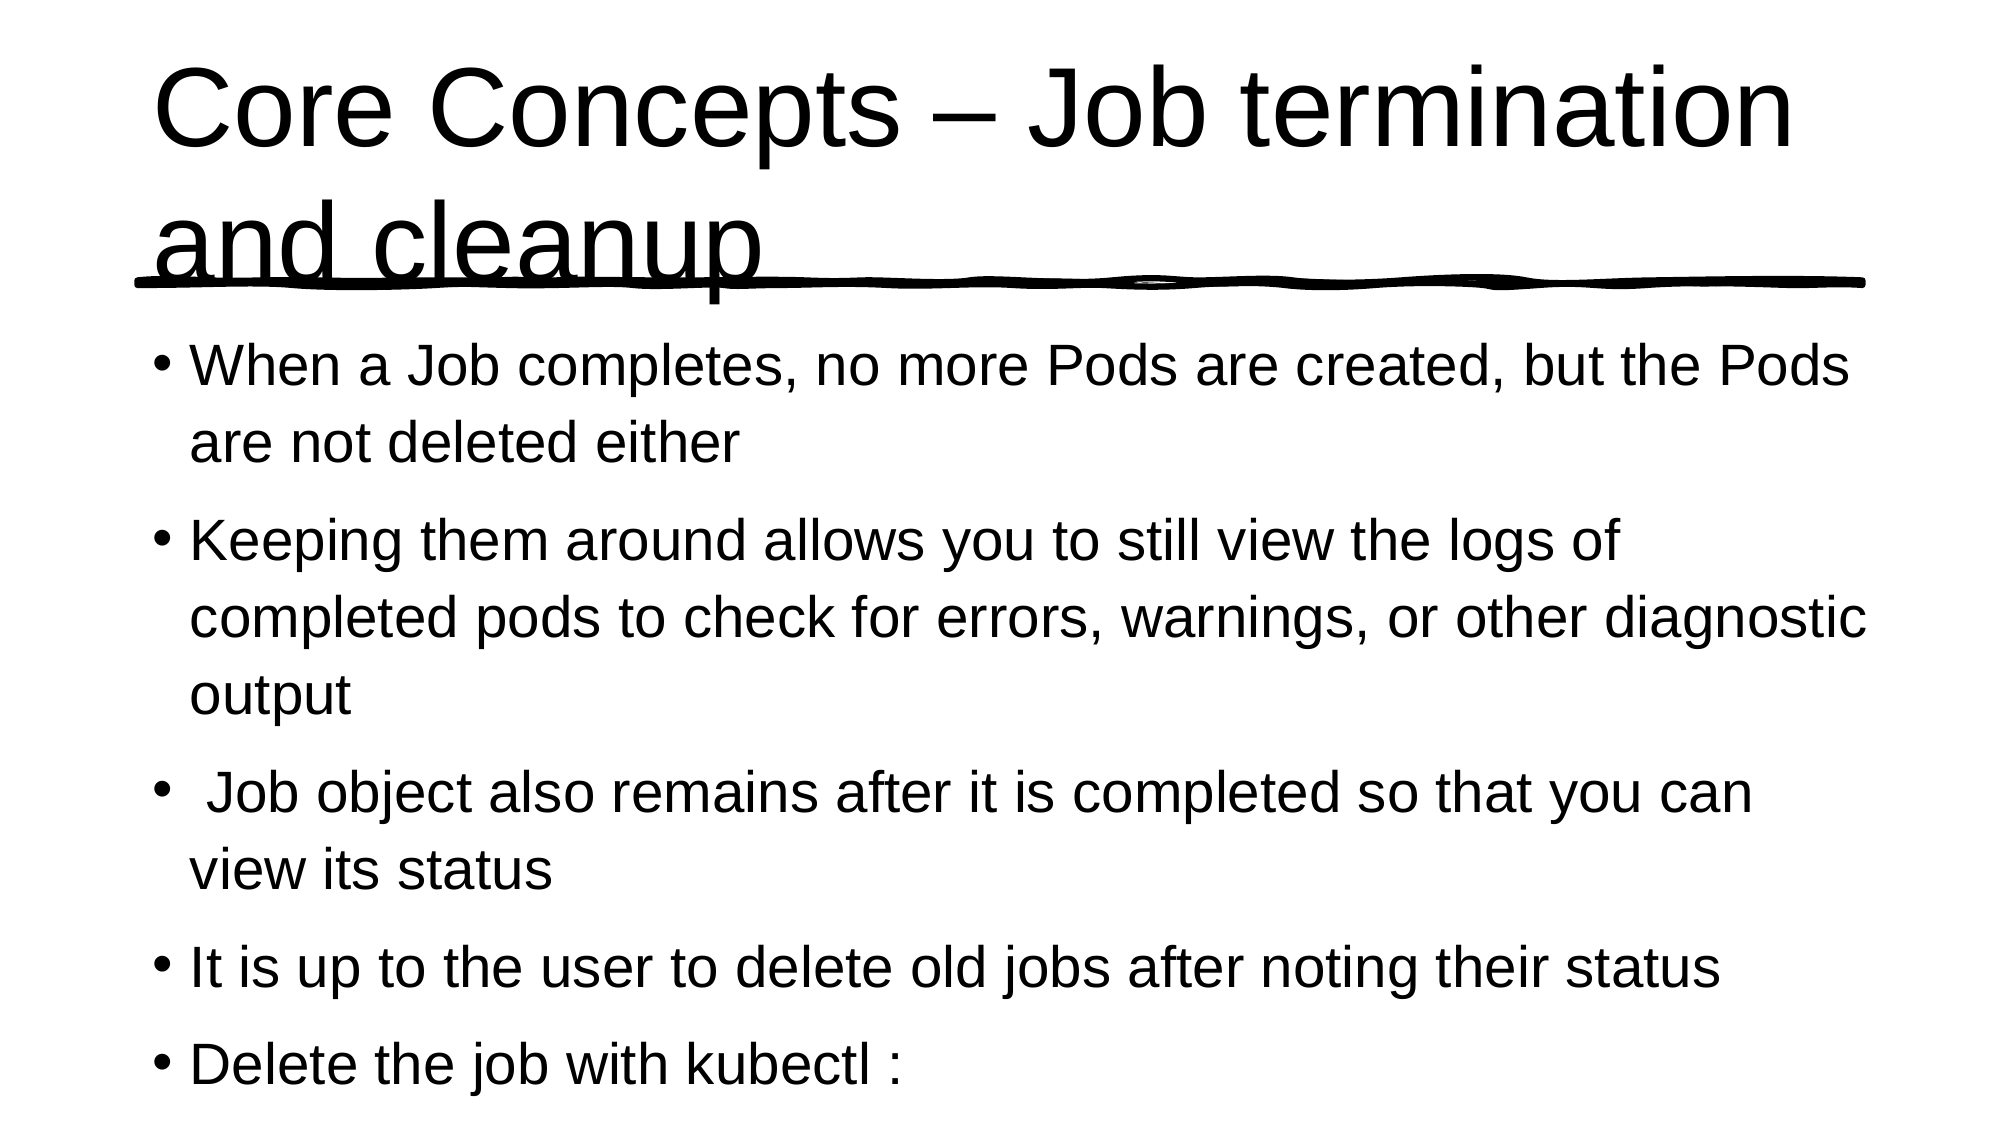

# Core Concepts – Job termination and cleanup
When a Job completes, no more Pods are created, but the Pods are not deleted either
Keeping them around allows you to still view the logs of completed pods to check for errors, warnings, or other diagnostic output
 Job object also remains after it is completed so that you can view its status
It is up to the user to delete old jobs after noting their status
Delete the job with kubectl :
kubectl delete jobs/pi or kubectl delete -f ./job.yaml)
When you delete the job using kubectl, all the pods it created are deleted too